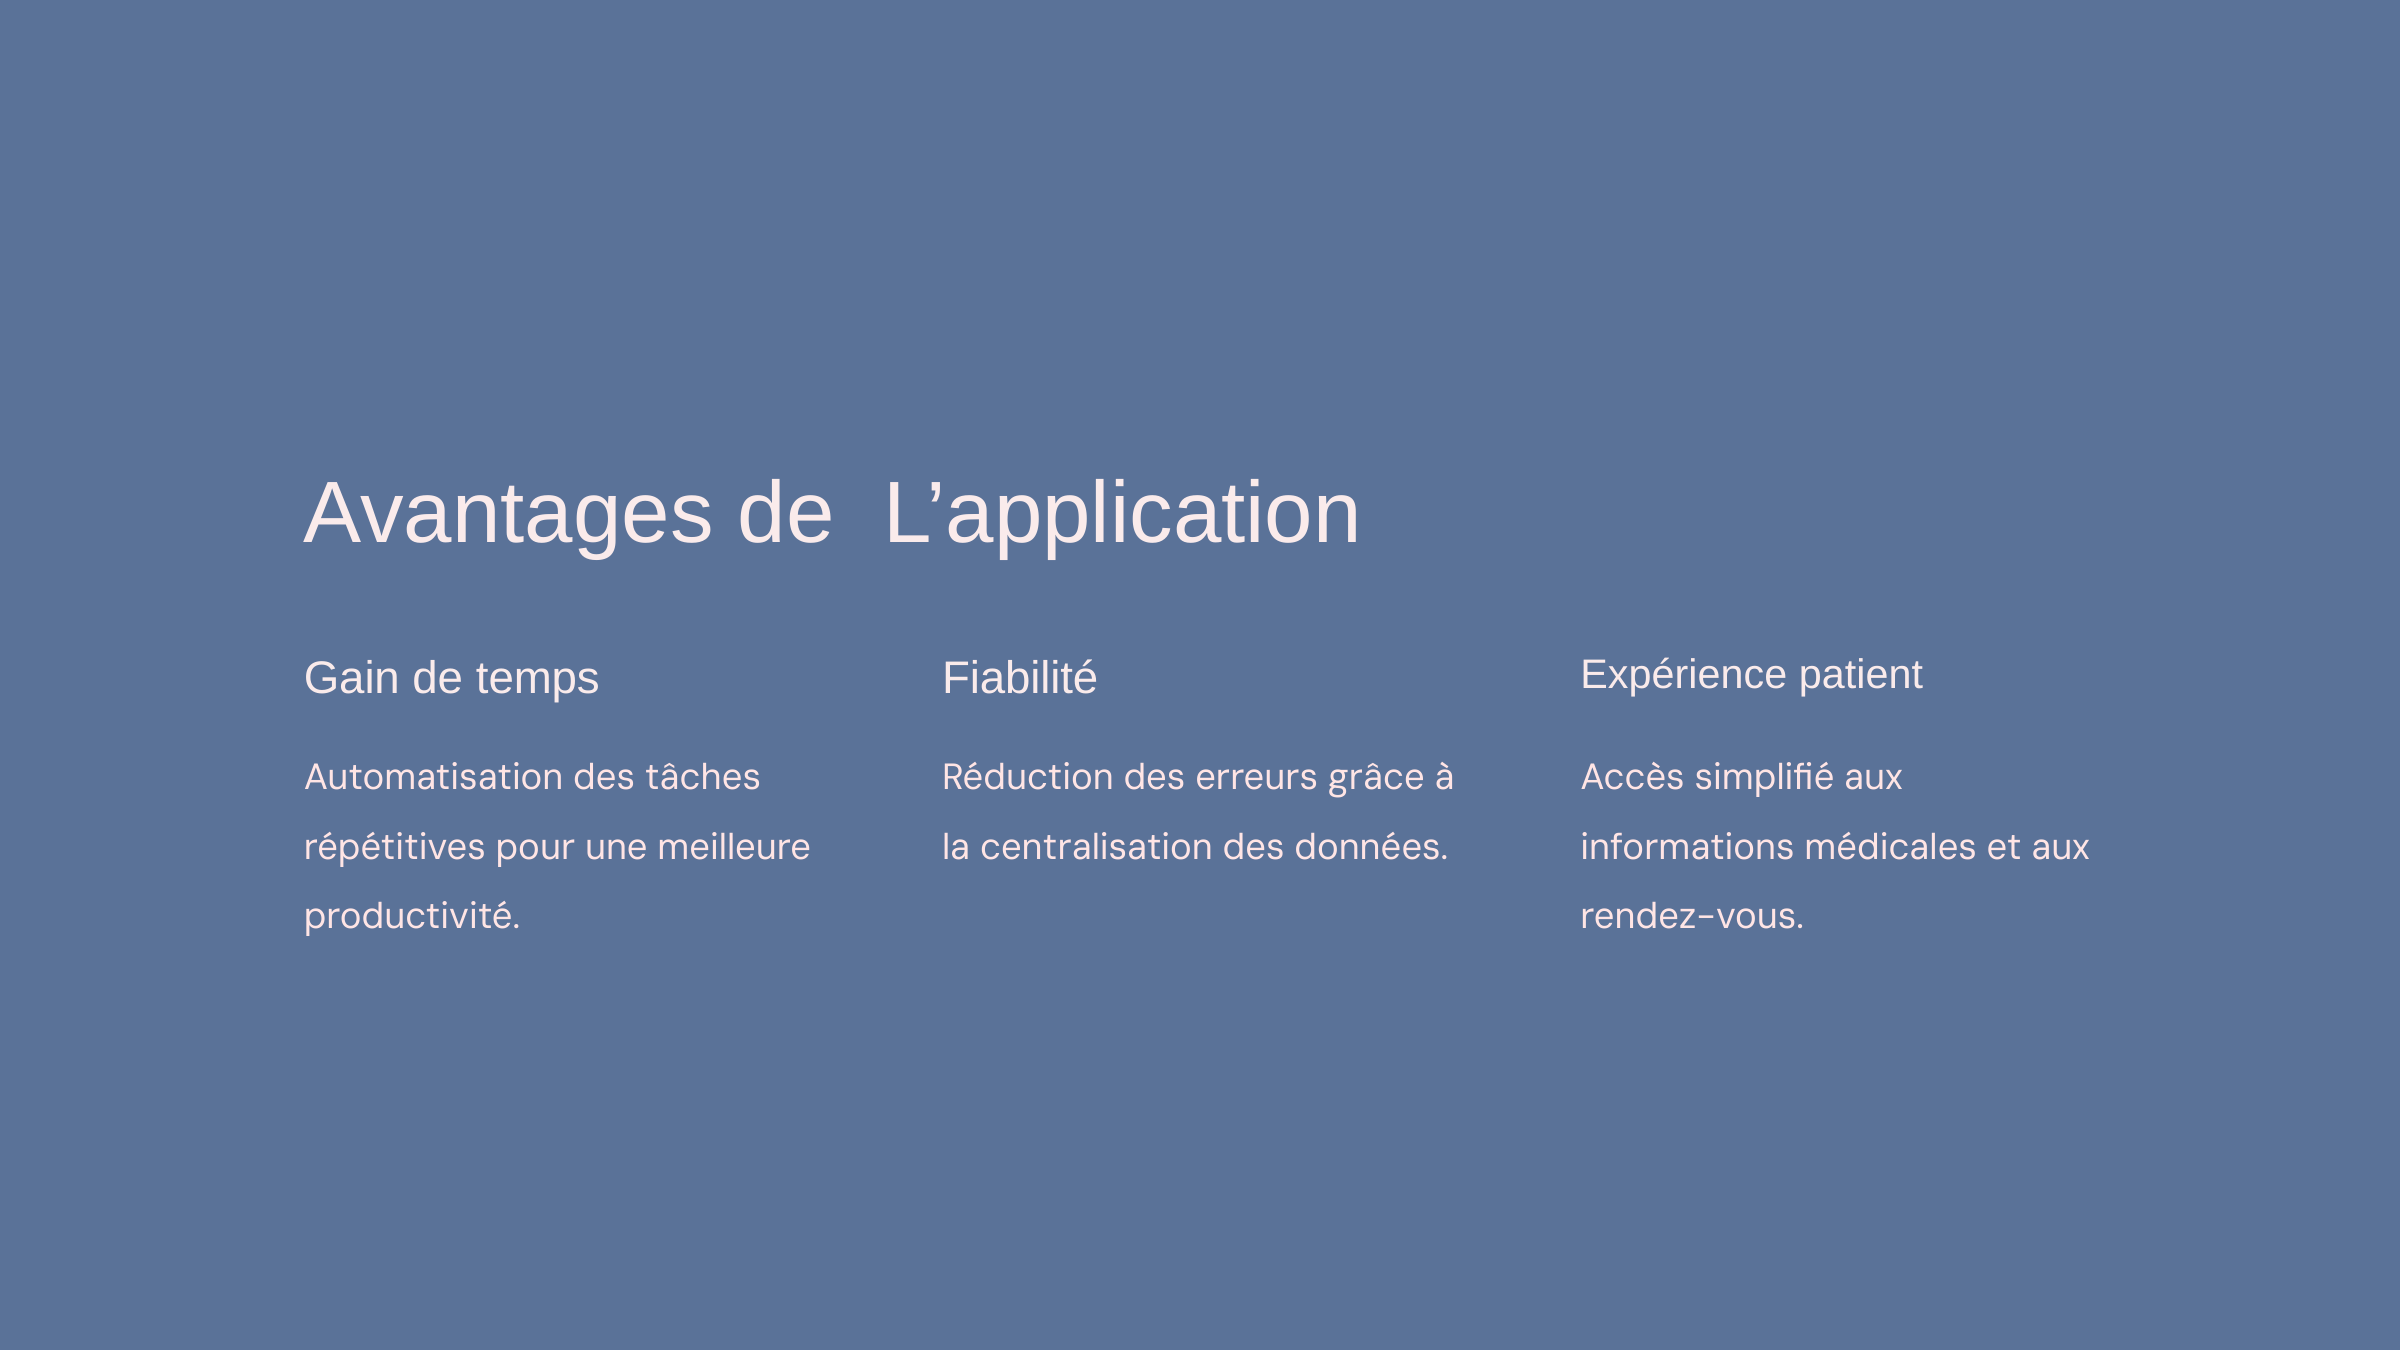

Avantages de  L’application
Gain de temps
Fiabilité
Expérience patient
Automatisation des tâches répétitives pour une meilleure productivité.
Réduction des erreurs grâce à la centralisation des données.
Accès simplifié aux informations médicales et aux rendez-vous.